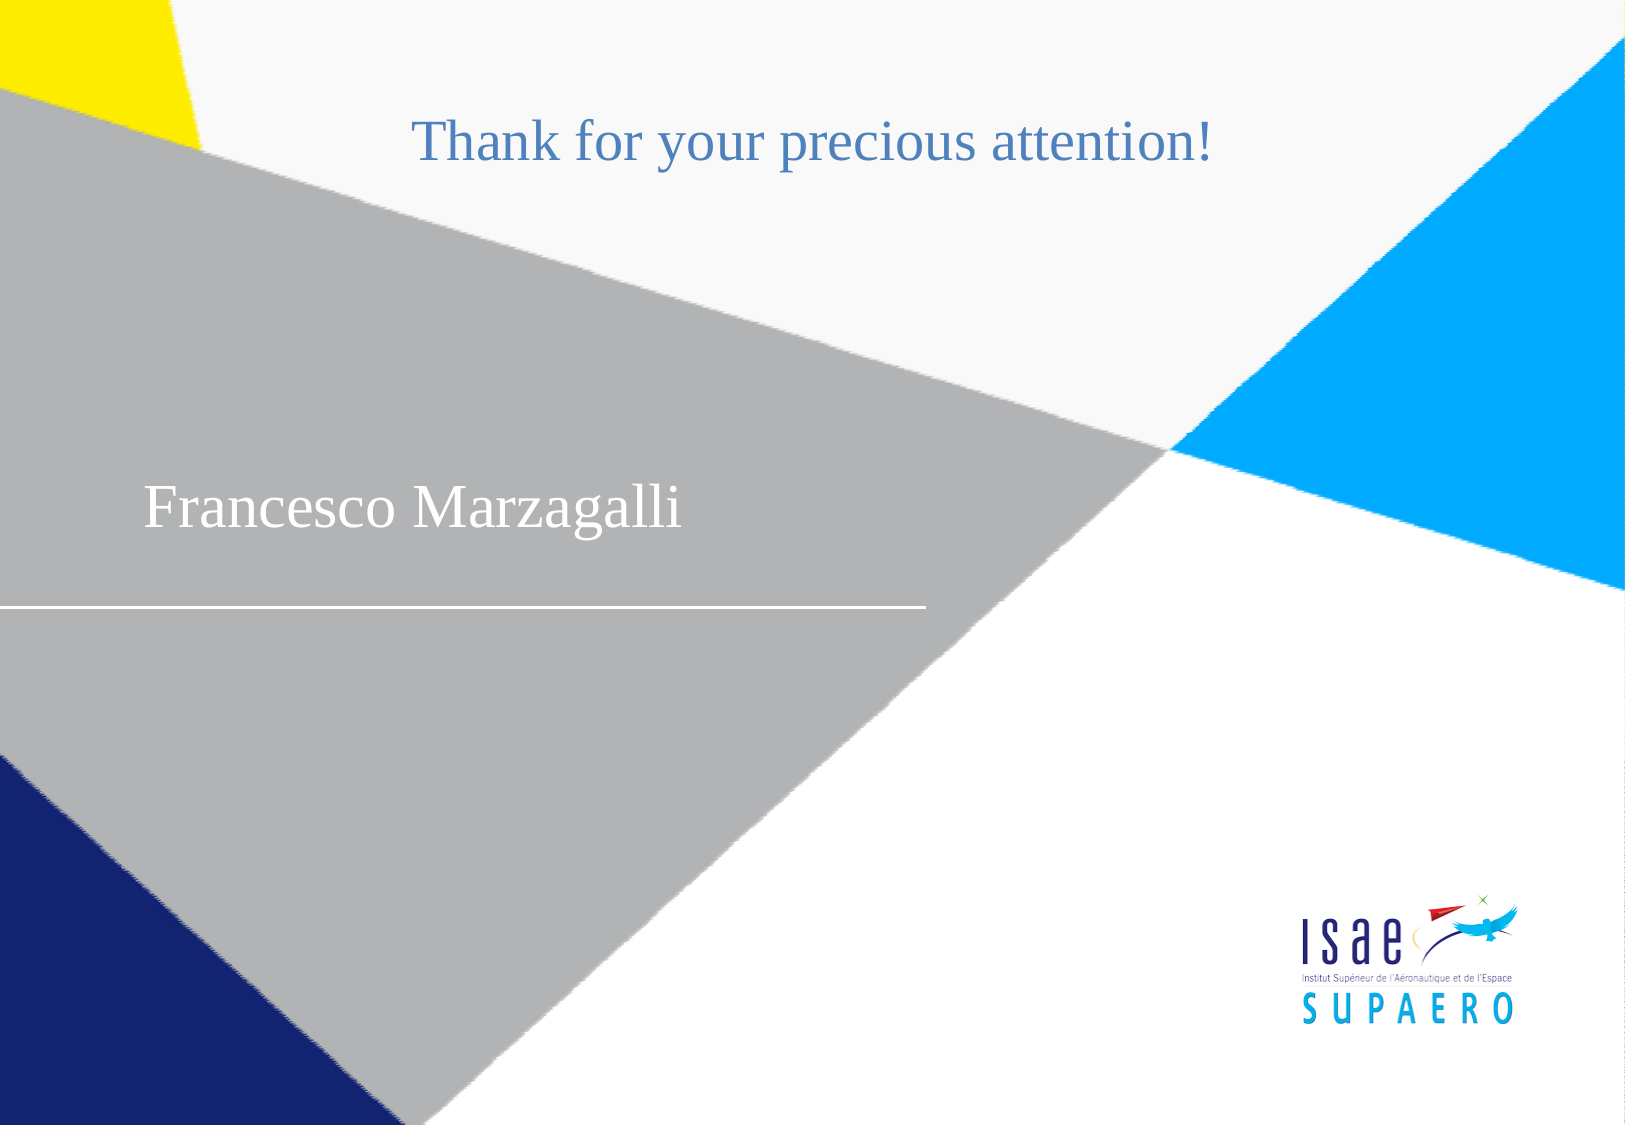

Thank for your precious attention!
# Francesco Marzagalli